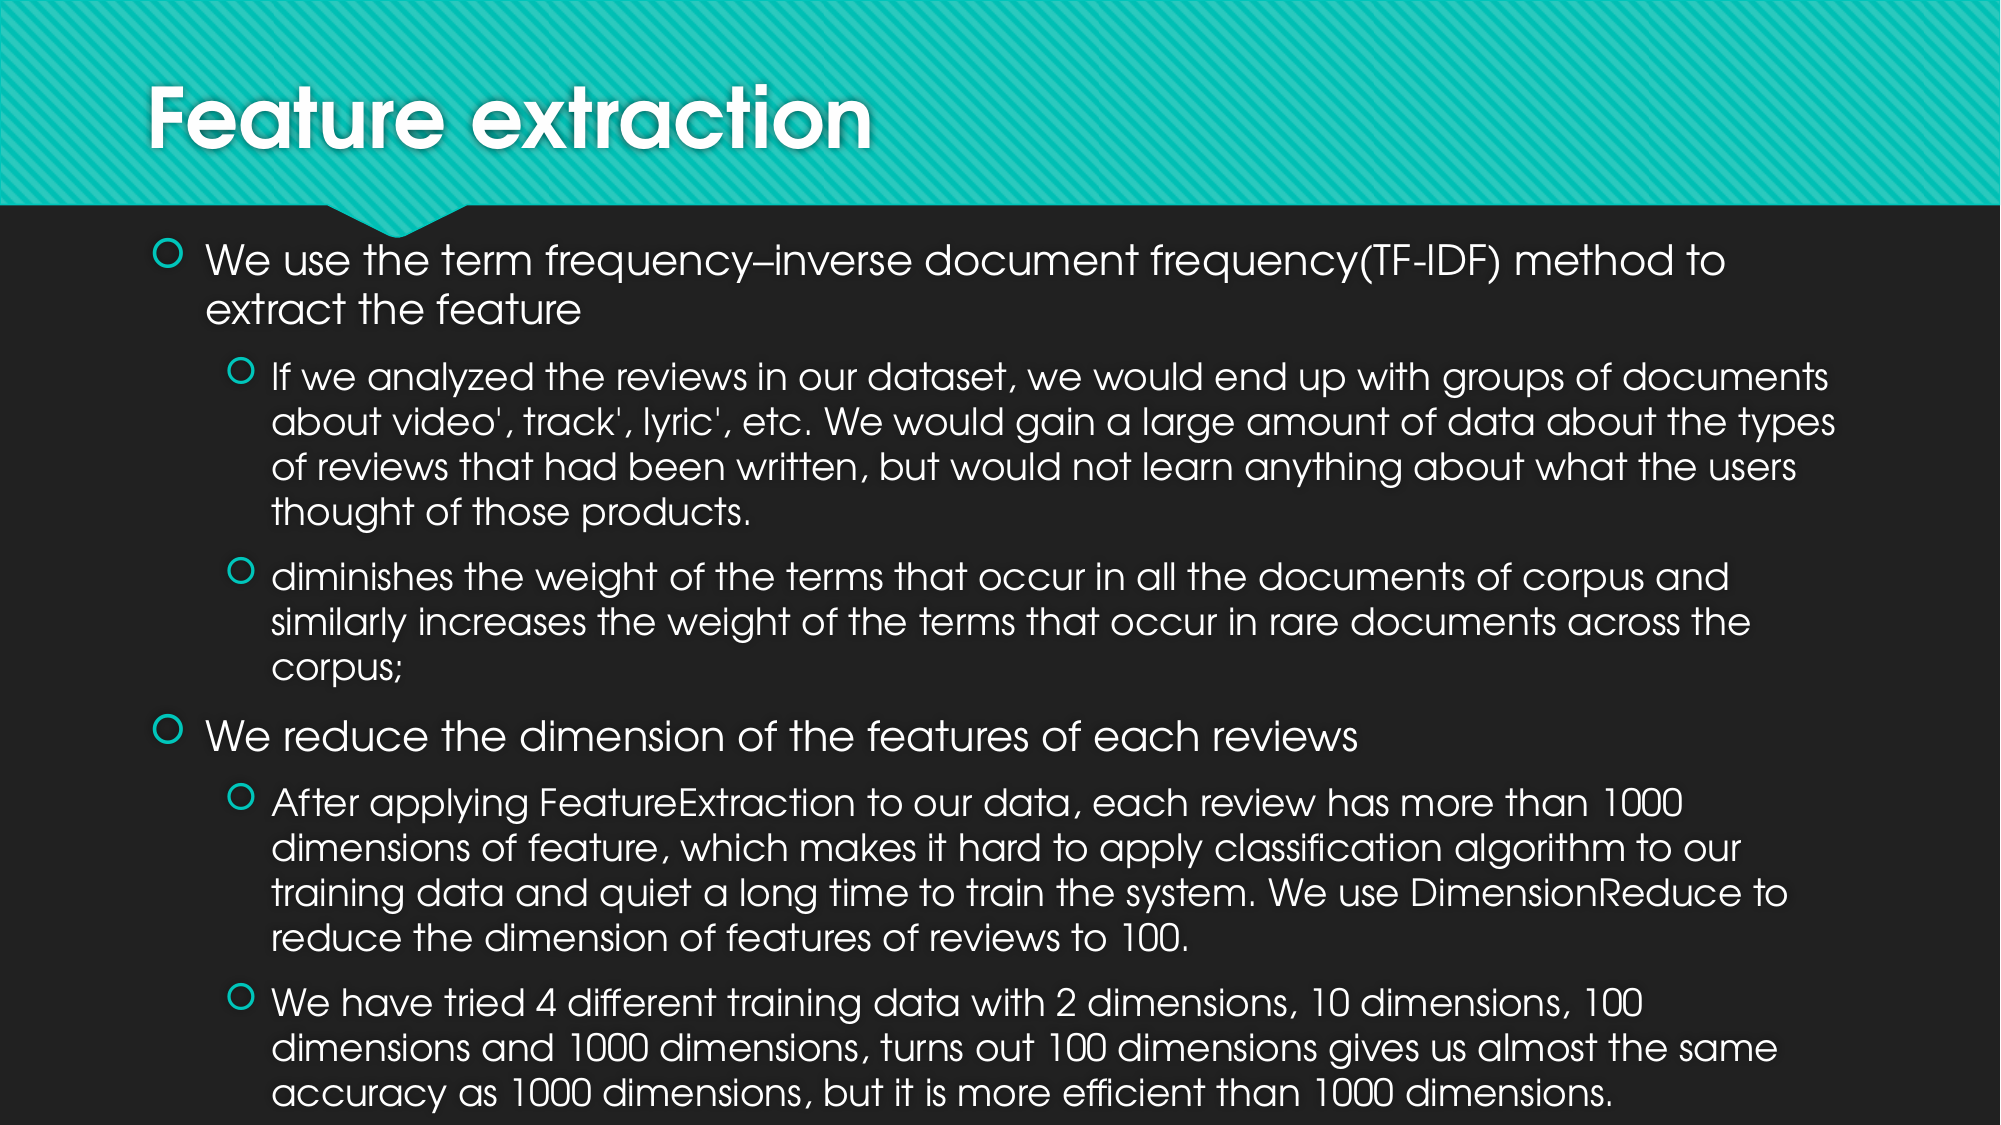

# Feature extraction
We use the term frequency–inverse document frequency(TF-IDF) method to extract the feature
If we analyzed the reviews in our dataset, we would end up with groups of documents about video', track', lyric', etc. We would gain a large amount of data about the types of reviews that had been written, but would not learn anything about what the users thought of those products.
diminishes the weight of the terms that occur in all the documents of corpus and similarly increases the weight of the terms that occur in rare documents across the corpus;
We reduce the dimension of the features of each reviews
After applying FeatureExtraction to our data, each review has more than 1000 dimensions of feature, which makes it hard to apply classification algorithm to our training data and quiet a long time to train the system. We use DimensionReduce to reduce the dimension of features of reviews to 100.
We have tried 4 different training data with 2 dimensions, 10 dimensions, 100 dimensions and 1000 dimensions, turns out 100 dimensions gives us almost the same accuracy as 1000 dimensions, but it is more efficient than 1000 dimensions.